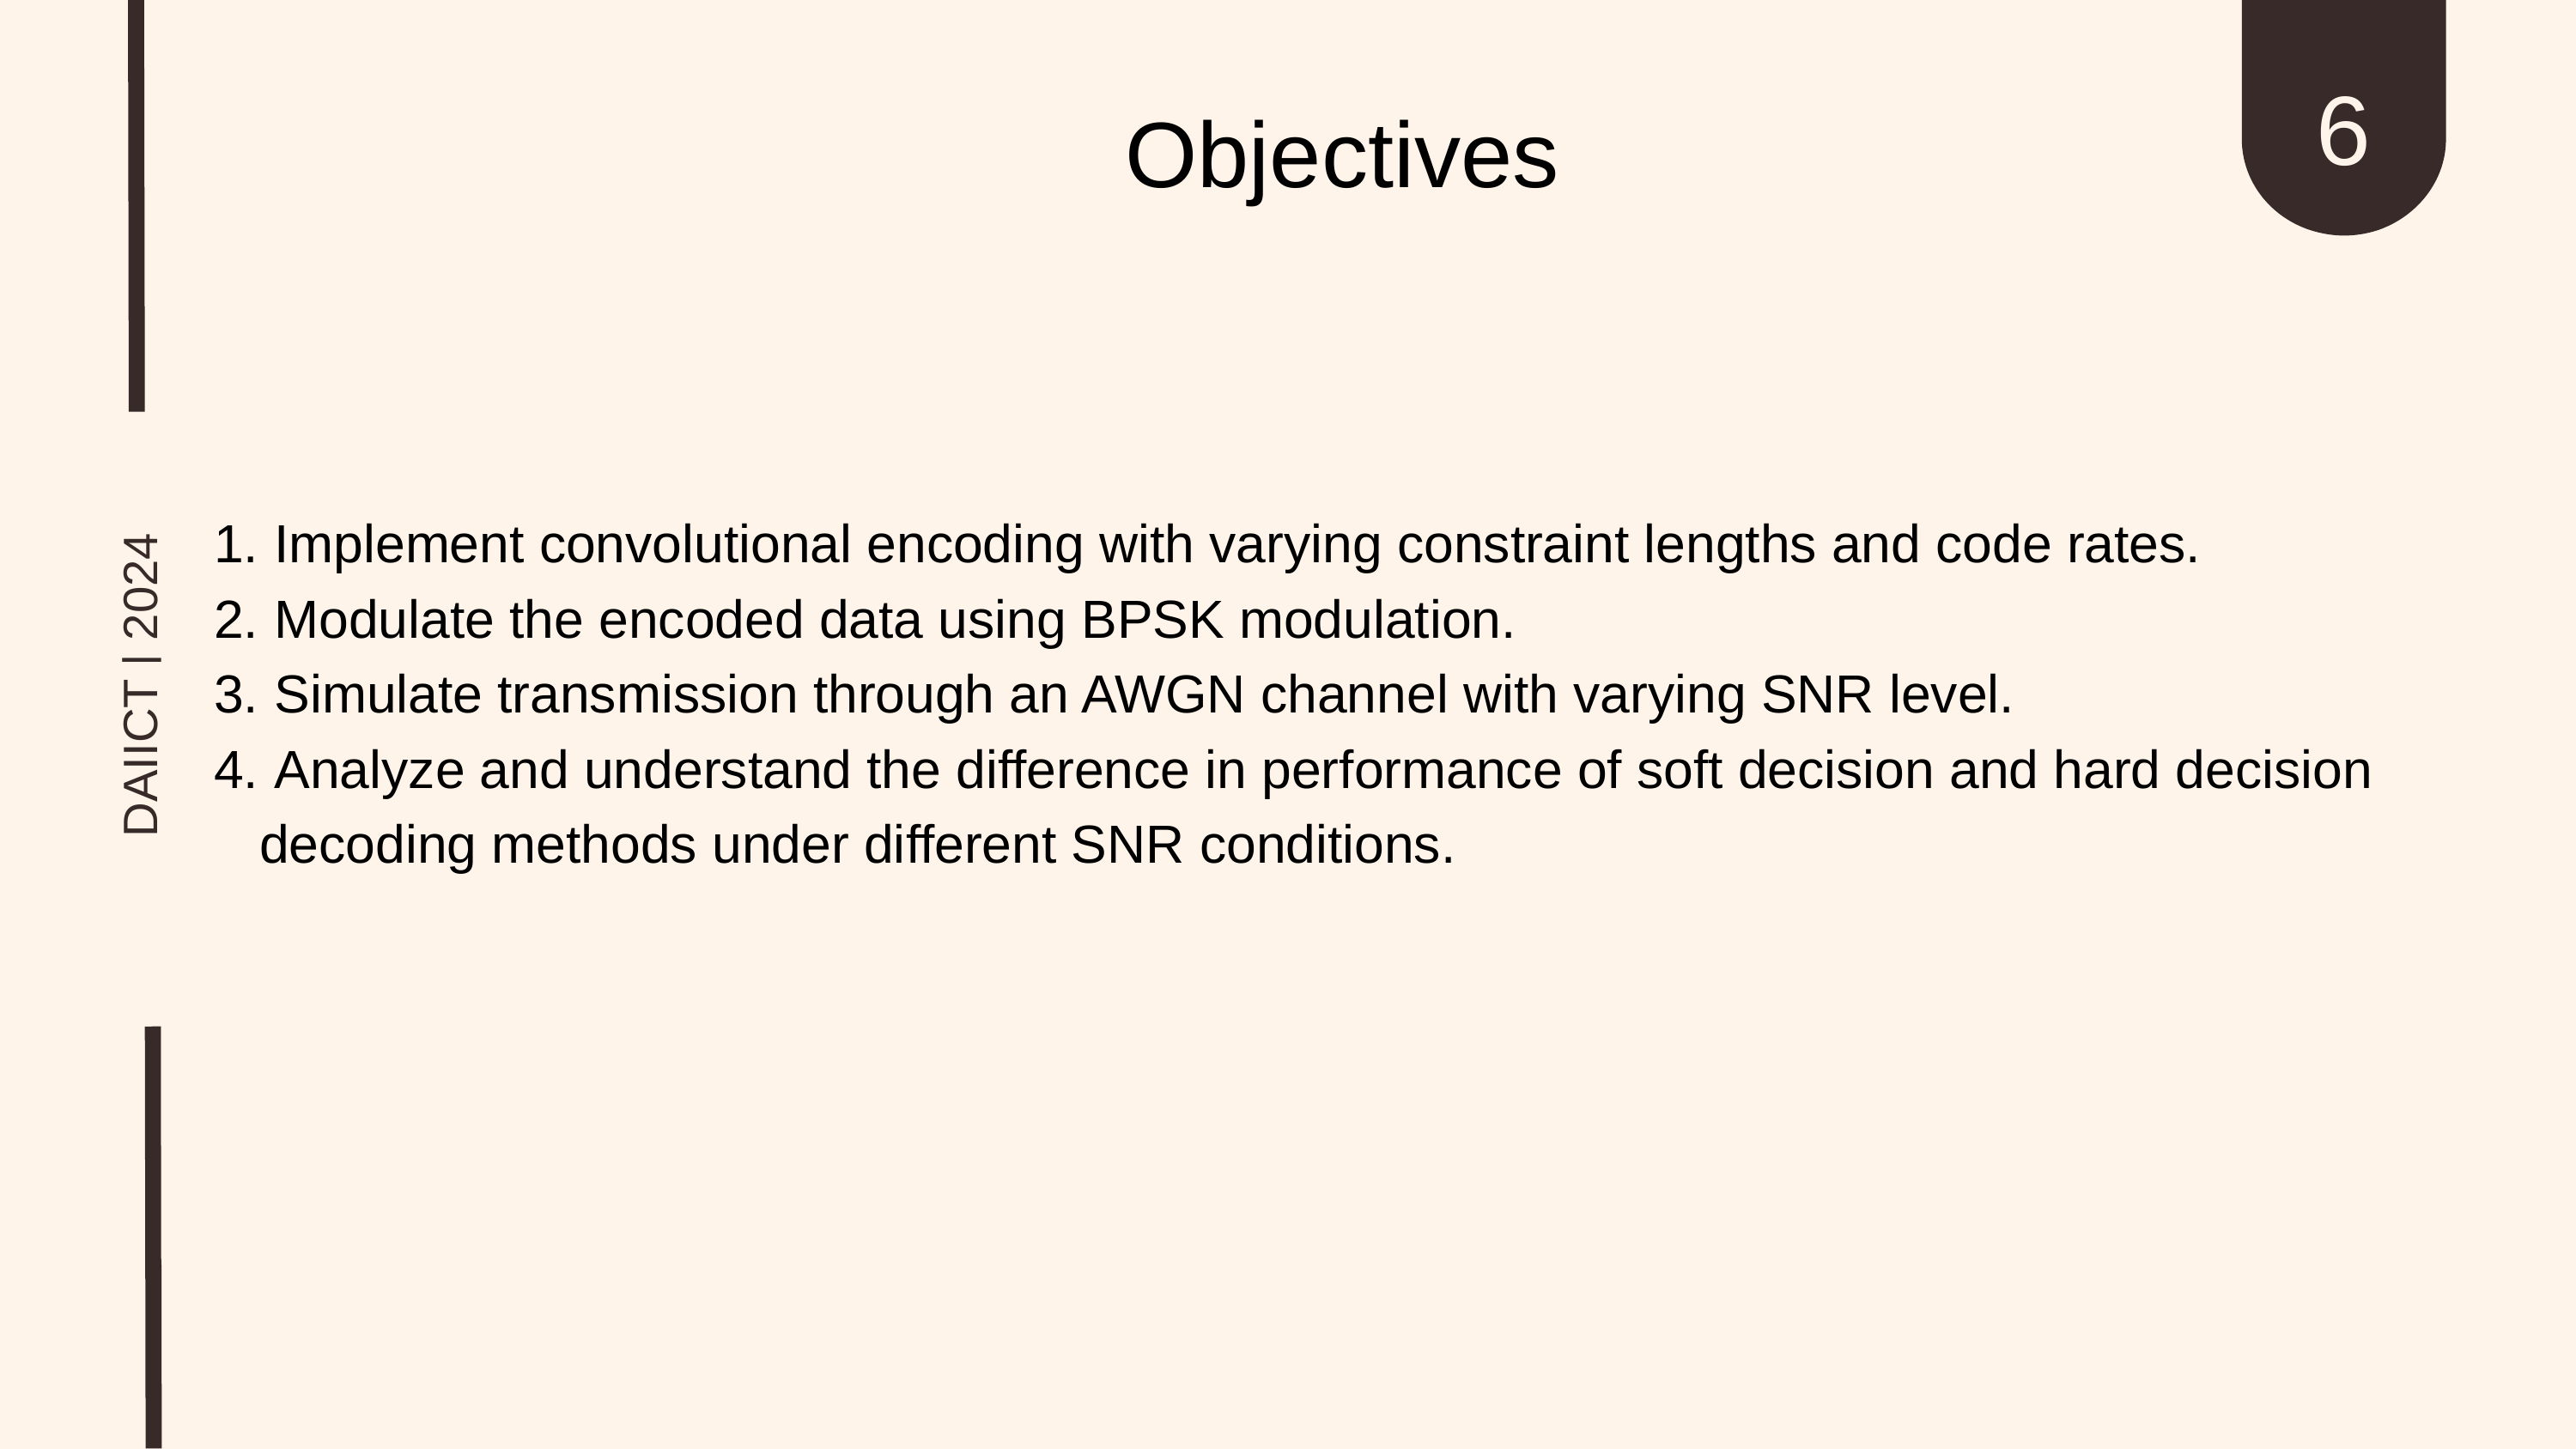

6

Objectives

 Implement convolutional encoding with varying constraint lengths and code rates.
 Modulate the encoded data using BPSK modulation.
 Simulate transmission through an AWGN channel with varying SNR level.
 Analyze and understand the difference in performance of soft decision and hard decision decoding methods under different SNR conditions.

DAIICT | 2024